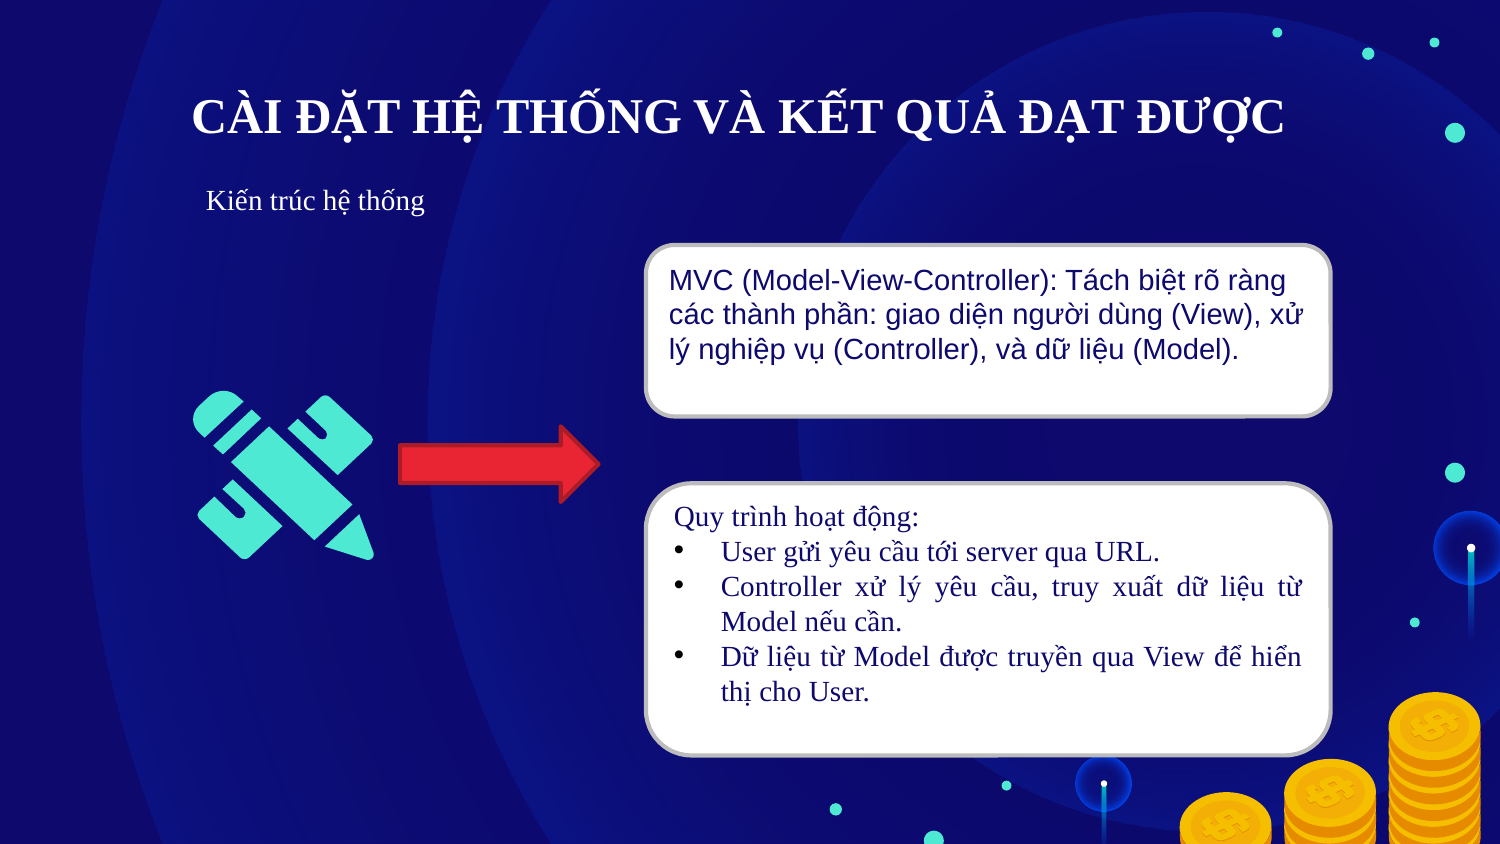

# CÀI ĐẶT HỆ THỐNG VÀ KẾT QUẢ ĐẠT ĐƯỢC
Kiến trúc hệ thống
MVC (Model-View-Controller): Tách biệt rõ ràng các thành phần: giao diện người dùng (View), xử lý nghiệp vụ (Controller), và dữ liệu (Model).

Quy trình hoạt động:
User gửi yêu cầu tới server qua URL.
Controller xử lý yêu cầu, truy xuất dữ liệu từ Model nếu cần.
Dữ liệu từ Model được truyền qua View để hiển thị cho User.